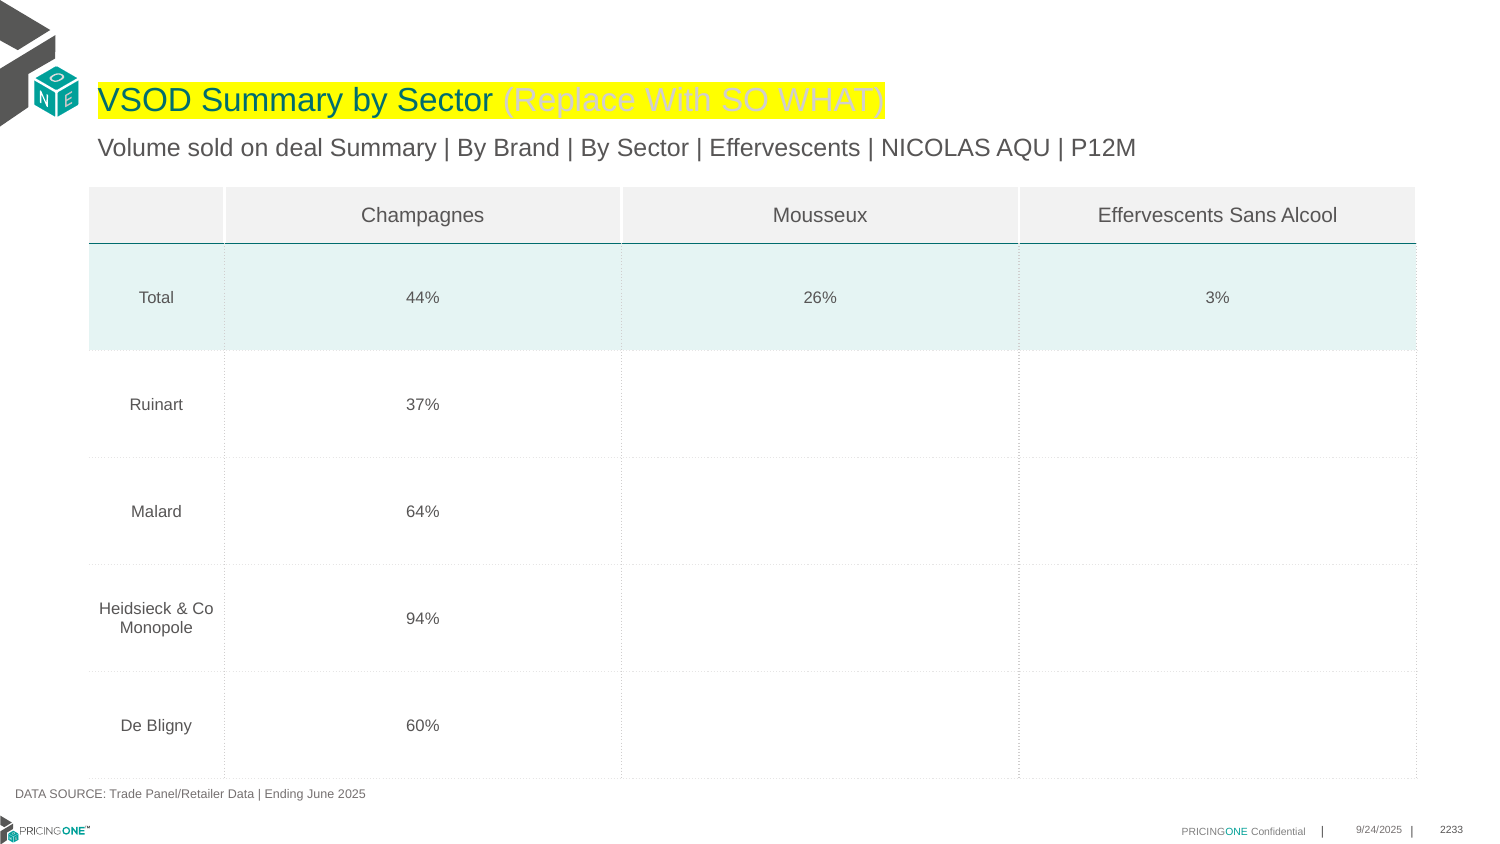

# VSOD Summary by Sector (Replace With SO WHAT)
Volume sold on deal Summary | By Brand | By Sector | Effervescents | NICOLAS AQU | P12M
|  | Champagnes | Mousseux | Effervescents Sans Alcool |
| --- | --- | --- | --- |
| Total | 44% | 26% | 3% |
| Ruinart | 37% |  |  |
| Malard | 64% |  |  |
| Heidsieck & Co Monopole | 94% |  |  |
| De Bligny | 60% |  |  |
DATA SOURCE: Trade Panel/Retailer Data | Ending June 2025

9/24/2025
2233